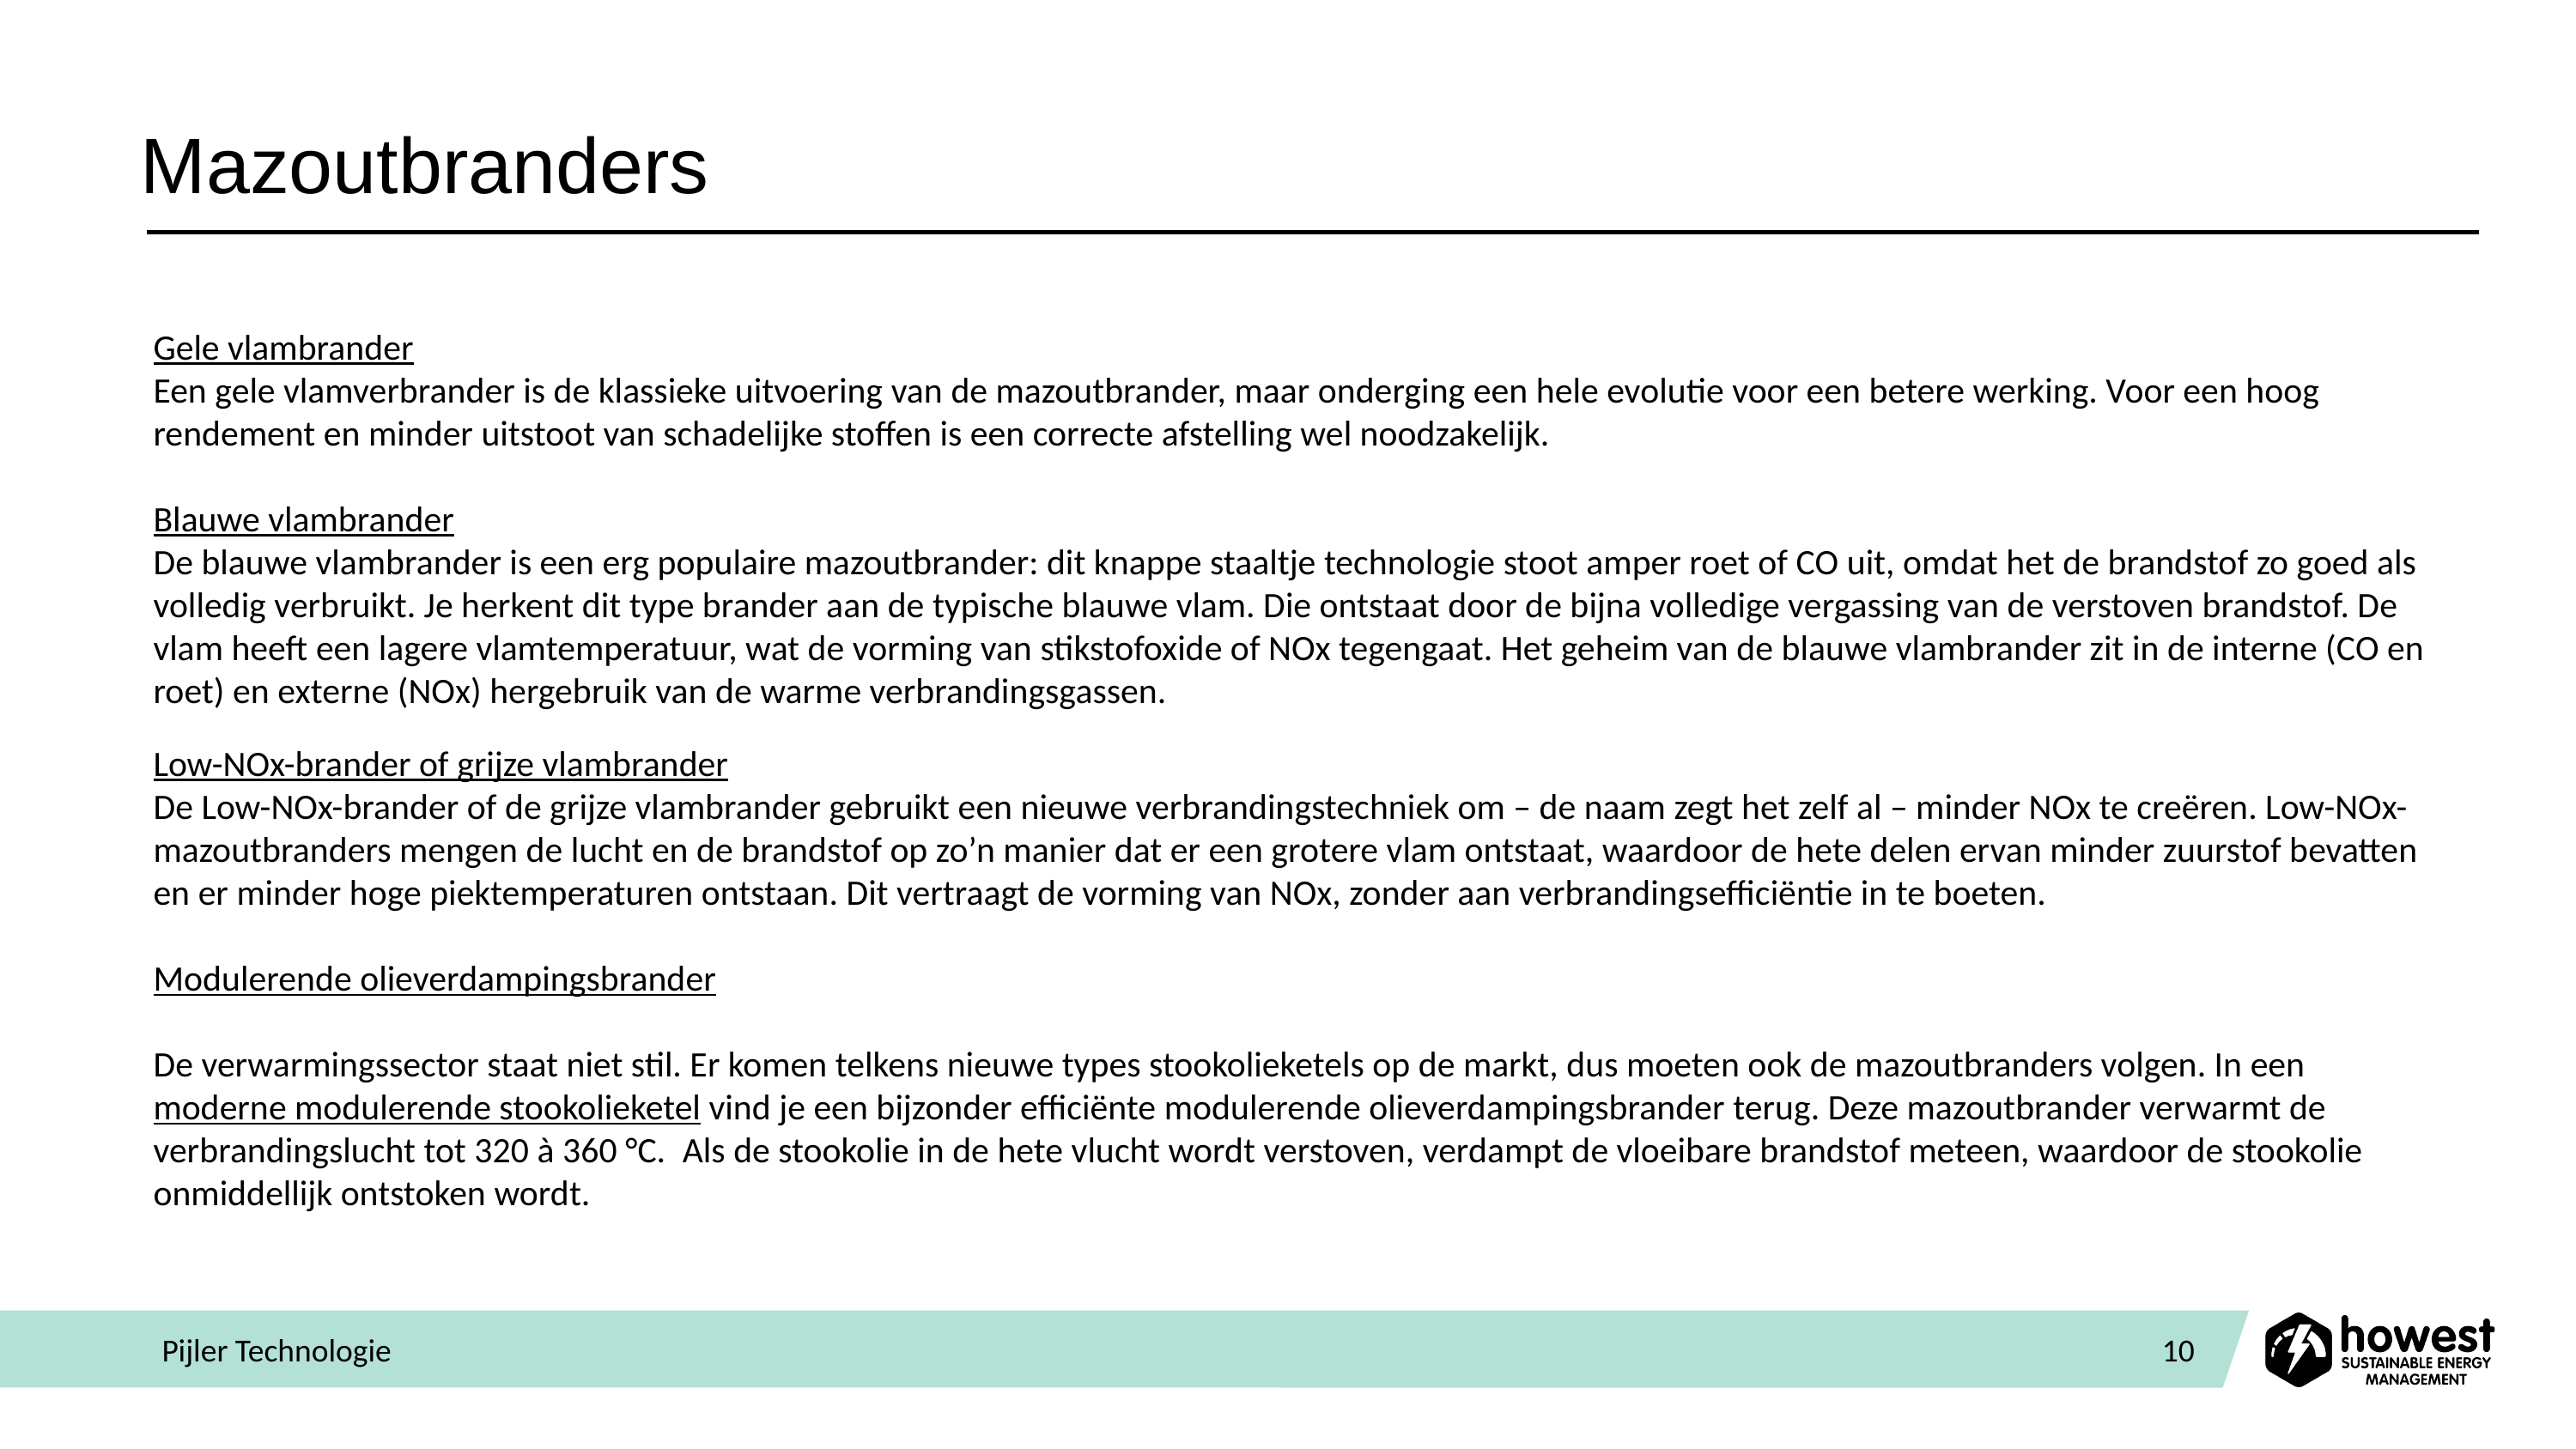

# Mazoutbranders

Gele vlambrander
Een gele vlamverbrander is de klassieke uitvoering van de mazoutbrander, maar onderging een hele evolutie voor een betere werking. Voor een hoog rendement en minder uitstoot van schadelijke stoffen is een correcte afstelling wel noodzakelijk.

Blauwe vlambrander
De blauwe vlambrander is een erg populaire mazoutbrander: dit knappe staaltje technologie stoot amper roet of CO uit, omdat het de brandstof zo goed als volledig verbruikt. Je herkent dit type brander aan de typische blauwe vlam. Die ontstaat door de bijna volledige vergassing van de verstoven brandstof. De vlam heeft een lagere vlamtemperatuur, wat de vorming van stikstofoxide of NOx tegengaat. Het geheim van de blauwe vlambrander zit in de interne (CO en roet) en externe (NOx) hergebruik van de warme verbrandingsgassen.

Low-NOx-brander of grijze vlambrander
De Low-NOx-brander of de grijze vlambrander gebruikt een nieuwe verbrandingstechniek om – de naam zegt het zelf al – minder NOx te creëren. Low-NOx-mazoutbranders mengen de lucht en de brandstof op zo’n manier dat er een grotere vlam ontstaat, waardoor de hete delen ervan minder zuurstof bevatten en er minder hoge piektemperaturen ontstaan. Dit vertraagt de vorming van NOx, zonder aan verbrandingsefficiëntie in te boeten.

Modulerende olieverdampingsbrander

De verwarmingssector staat niet stil. Er komen telkens nieuwe types stookolieketels op de markt, dus moeten ook de mazoutbranders volgen. In een moderne modulerende stookolieketel vind je een bijzonder efficiënte modulerende olieverdampingsbrander terug. Deze mazoutbrander verwarmt de verbrandingslucht tot 320 à 360 °C.  Als de stookolie in de hete vlucht wordt verstoven, verdampt de vloeibare brandstof meteen, waardoor de stookolie onmiddellijk ontstoken wordt.
Pijler Technologie
10